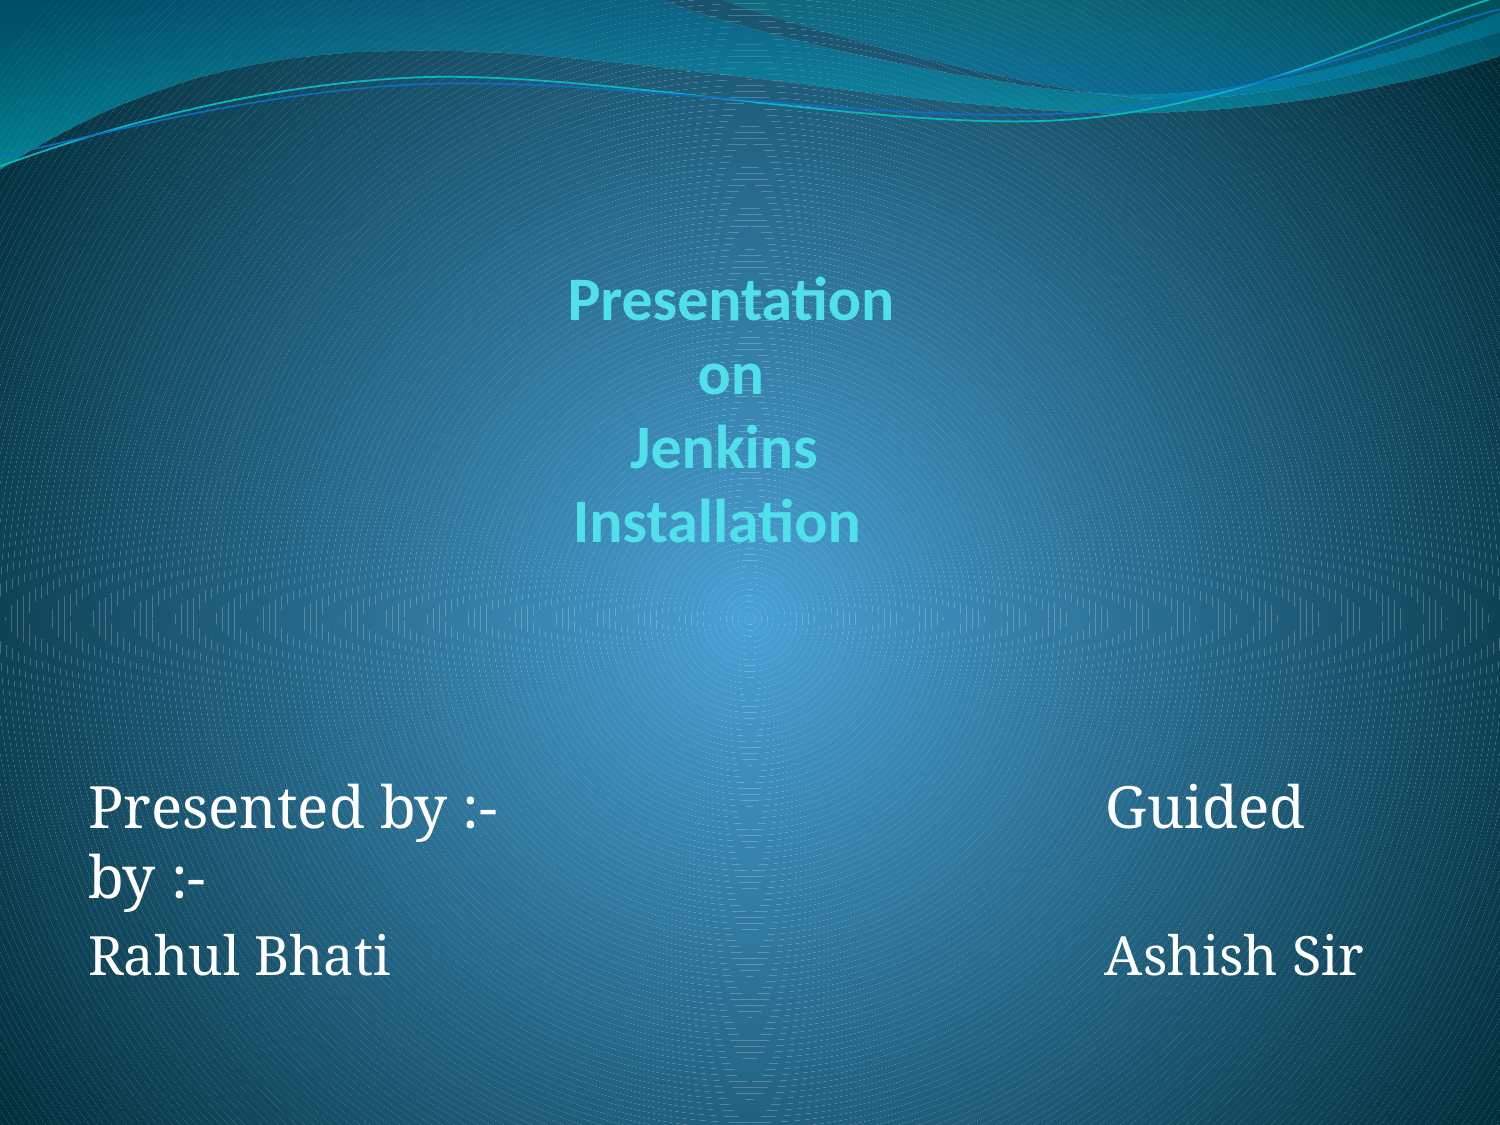

# Presentation on Jenkins Installation
Presented by :-                                        Guided by :-
Rahul Bhati                                                   Ashish Sir